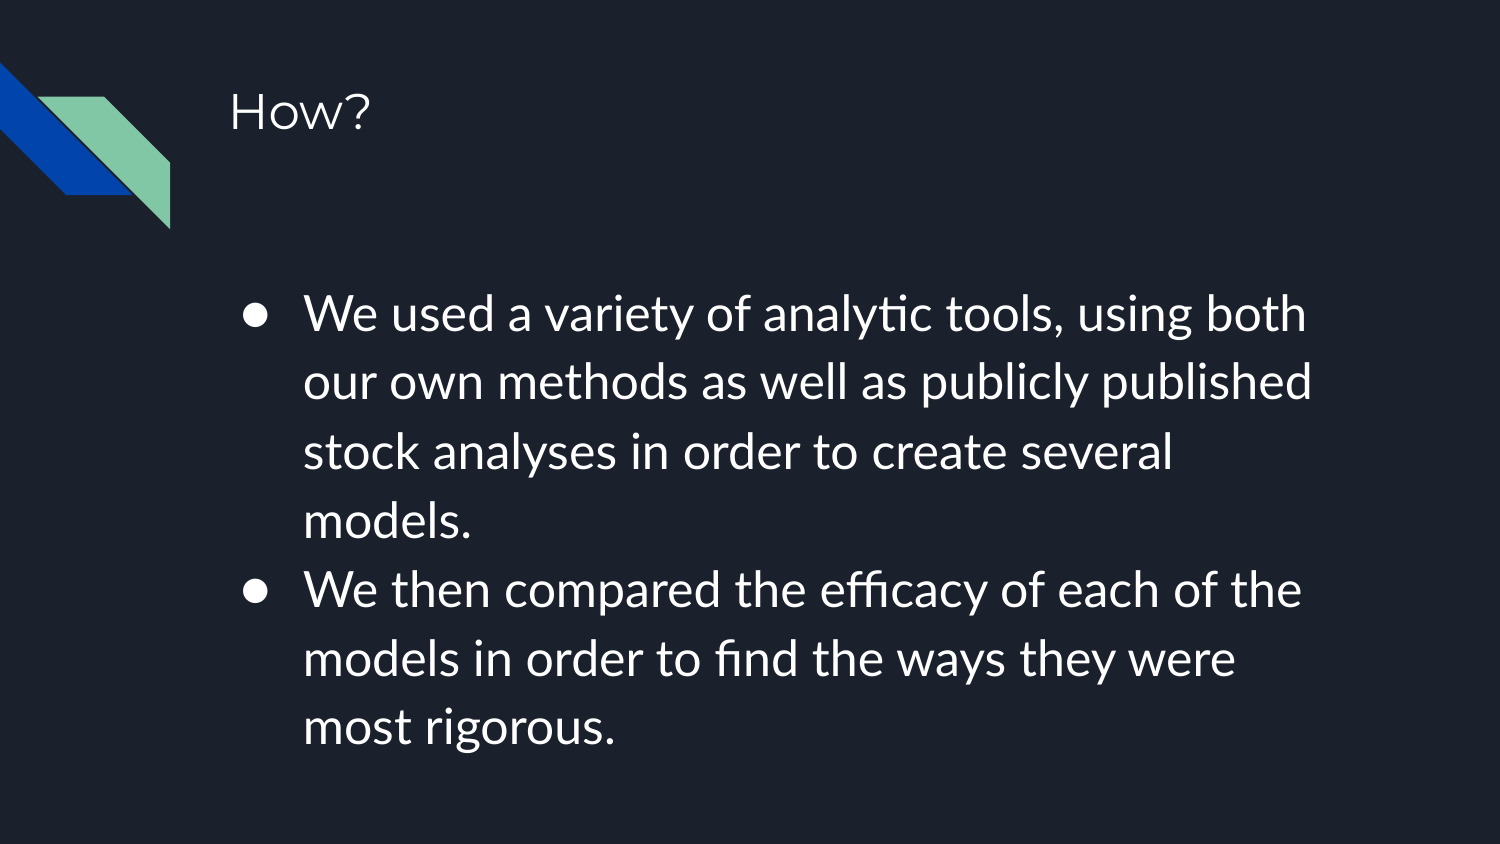

# How?
We used a variety of analytic tools, using both our own methods as well as publicly published stock analyses in order to create several models.
We then compared the efficacy of each of the models in order to find the ways they were most rigorous.